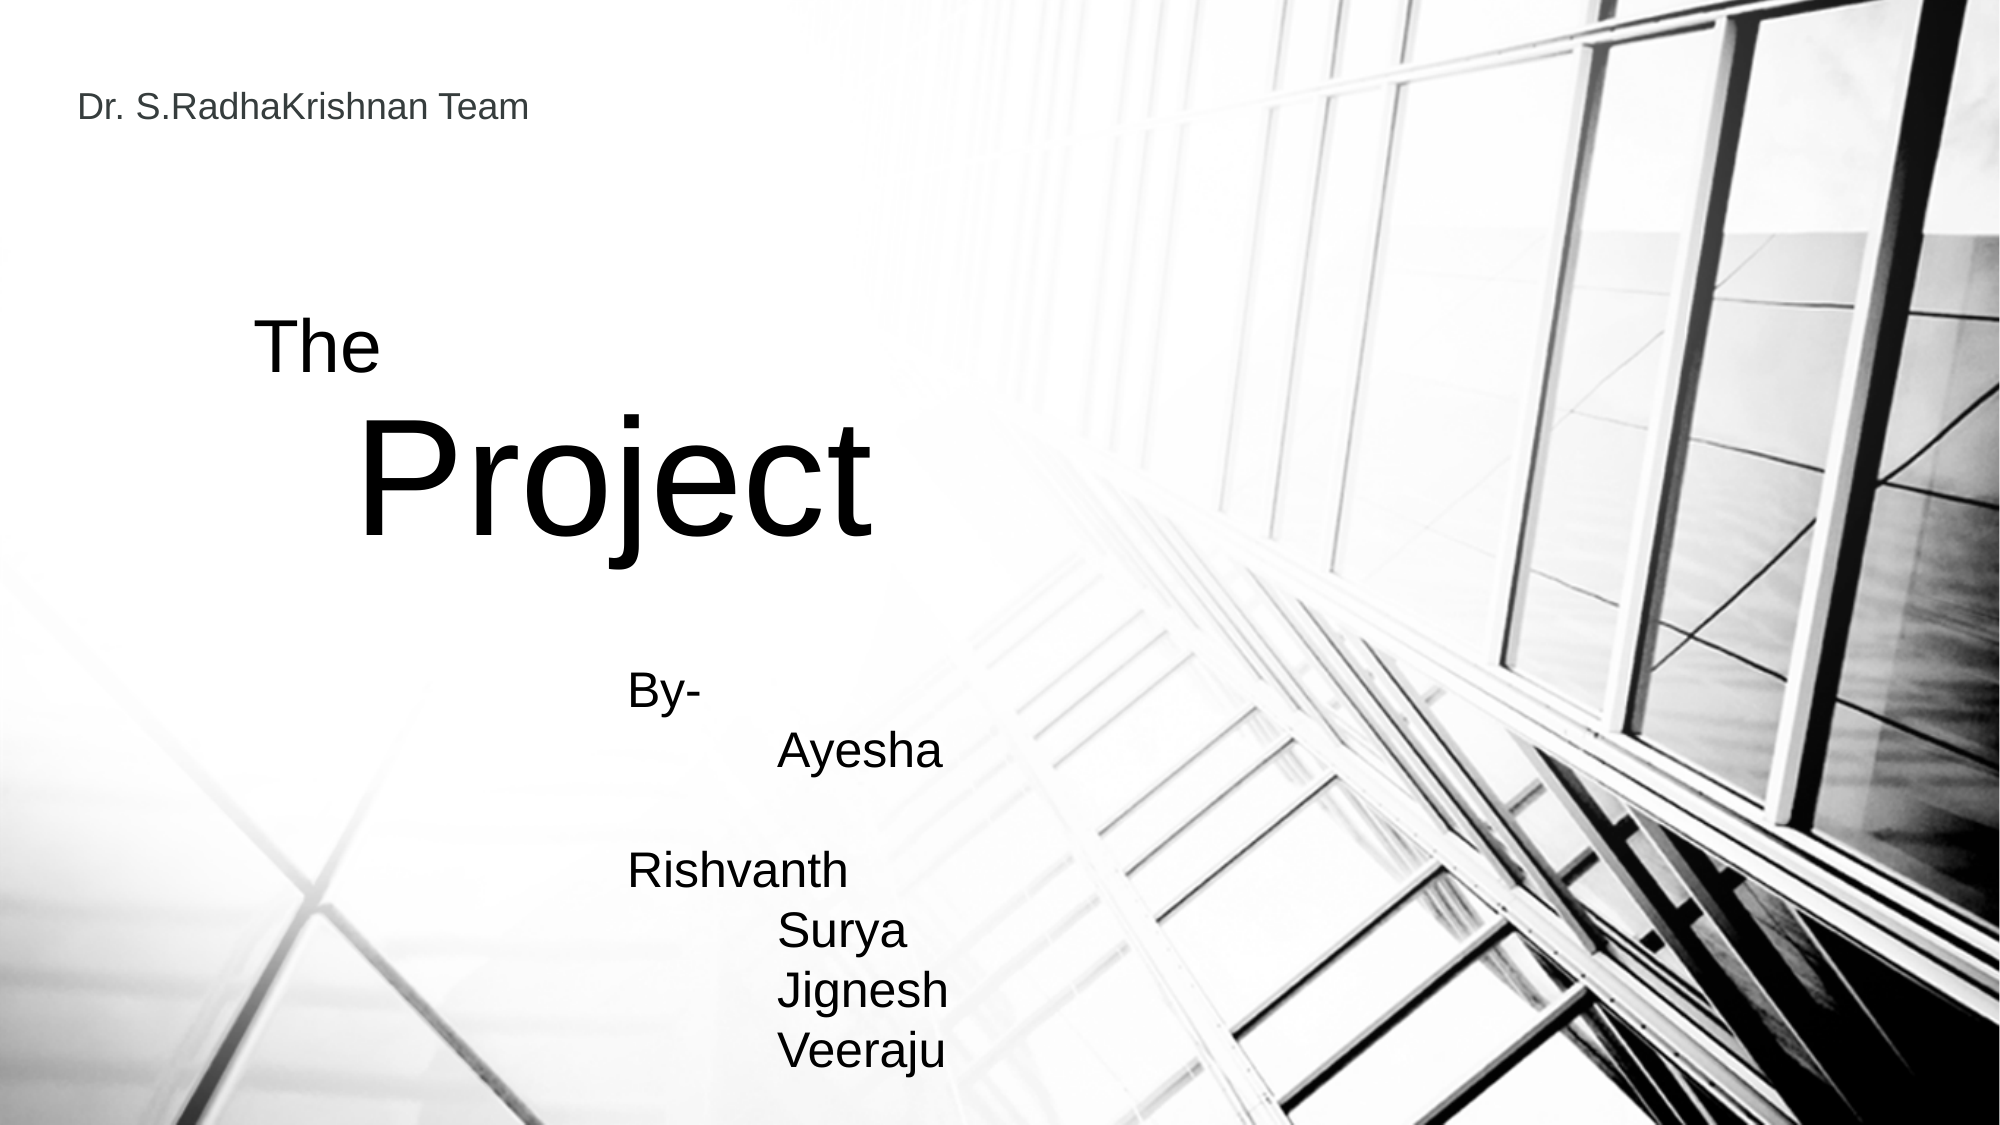

Dr. S.RadhaKrishnan Team
The
# Project
By-
	Ayesha
	Rishvanth
	Surya
	Jignesh
	Veeraju